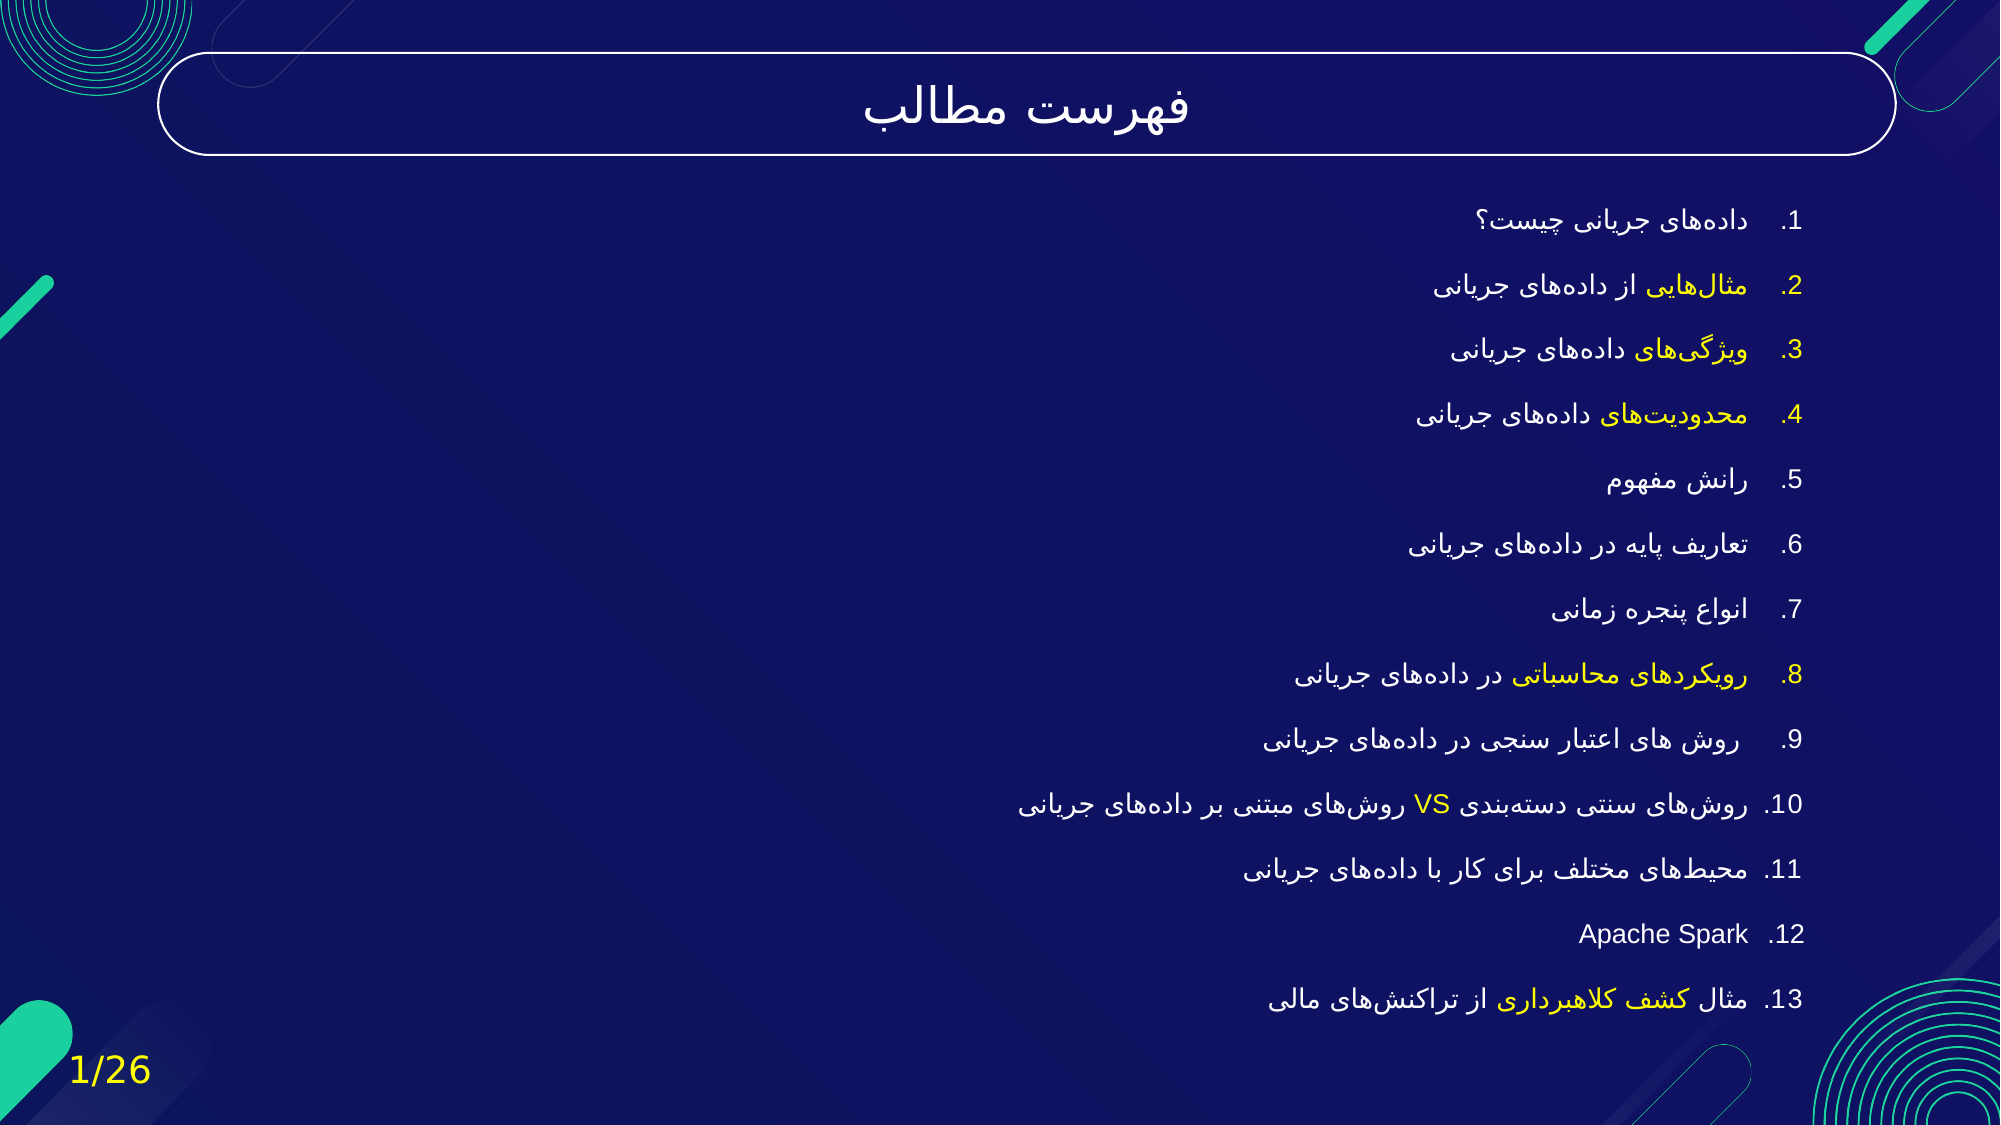

فهرست مطالب
داده‌های جریانی چیست؟
مثال‌هایی از داده‌های جریانی
ویژگی‌های داده‌های جریانی
محدودیت‌های داده‌های جریانی
رانش مفهوم
تعاریف پایه در داده‌های جریانی
انواع پنجره زمانی
رویکردهای محاسباتی در داده‌های جریانی
 روش های اعتبار سنجی در داده‌های جریانی
روش‌های سنتی دسته‌بندی VS روش‌های مبتنی بر داده‌های جریانی
محیط‌های مختلف برای کار با داده‌های جریانی
Apache Spark
مثال کشف کلاهبرداری از تراکنش‌های مالی

1/26